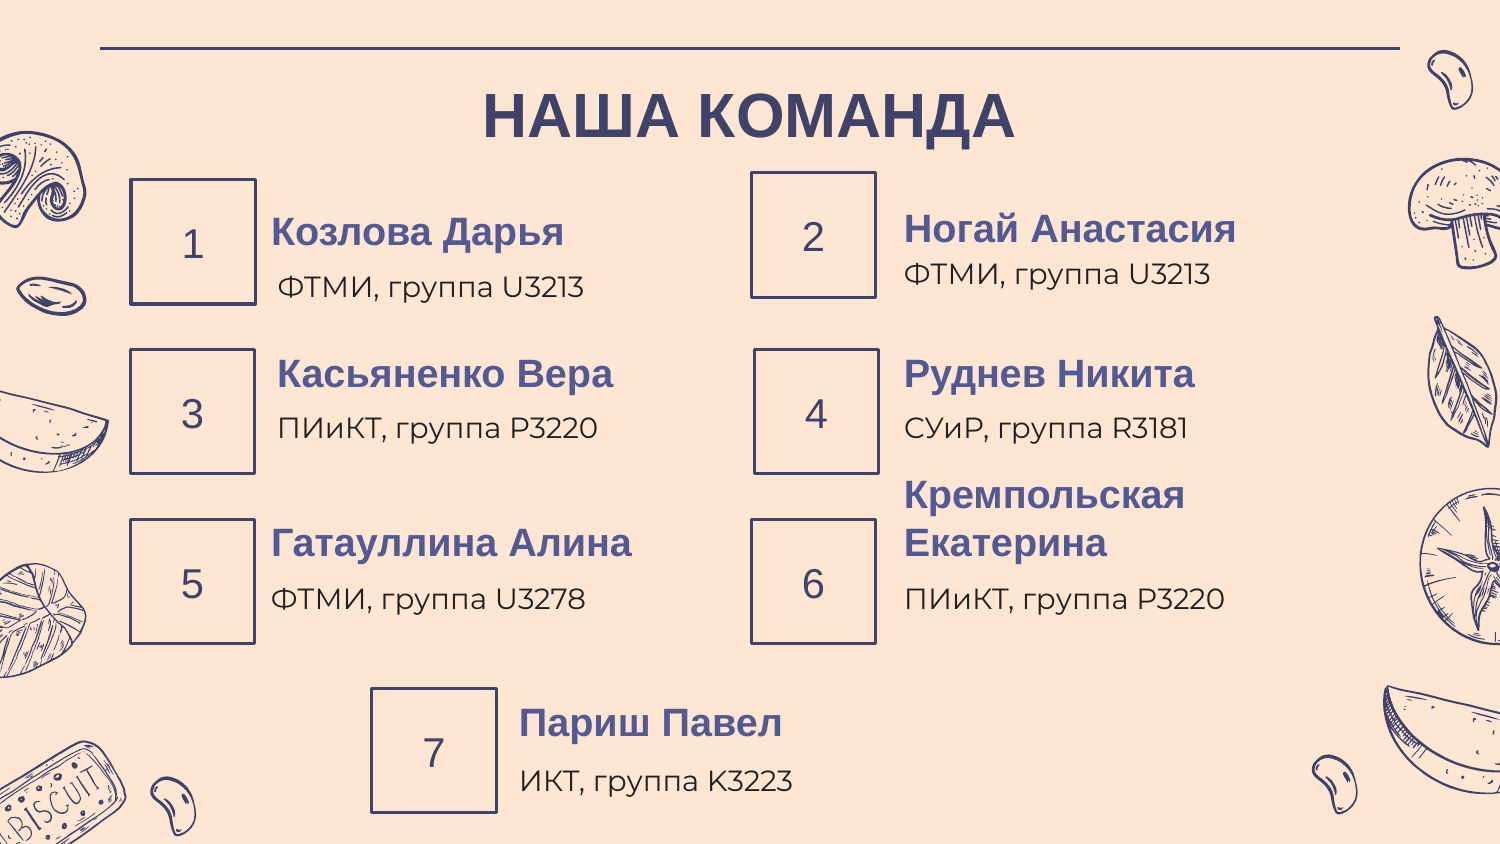

НАША КОМАНДА

2
1
Ногай Анастасия
ФТМИ, группа U3213

# Козлова Дарья

ФТМИ, группа U3213

3
4
Руднев Никита
Касьяненко Вера
ПИиКТ, группа P3220
СУиР, группа R3181

Гатауллина Алина
Кремпольская Екатерина
5
6
ФТМИ, группа U3278
ПИиКТ, группа P3220

Париш Павел
7
ИКТ, группа K3223